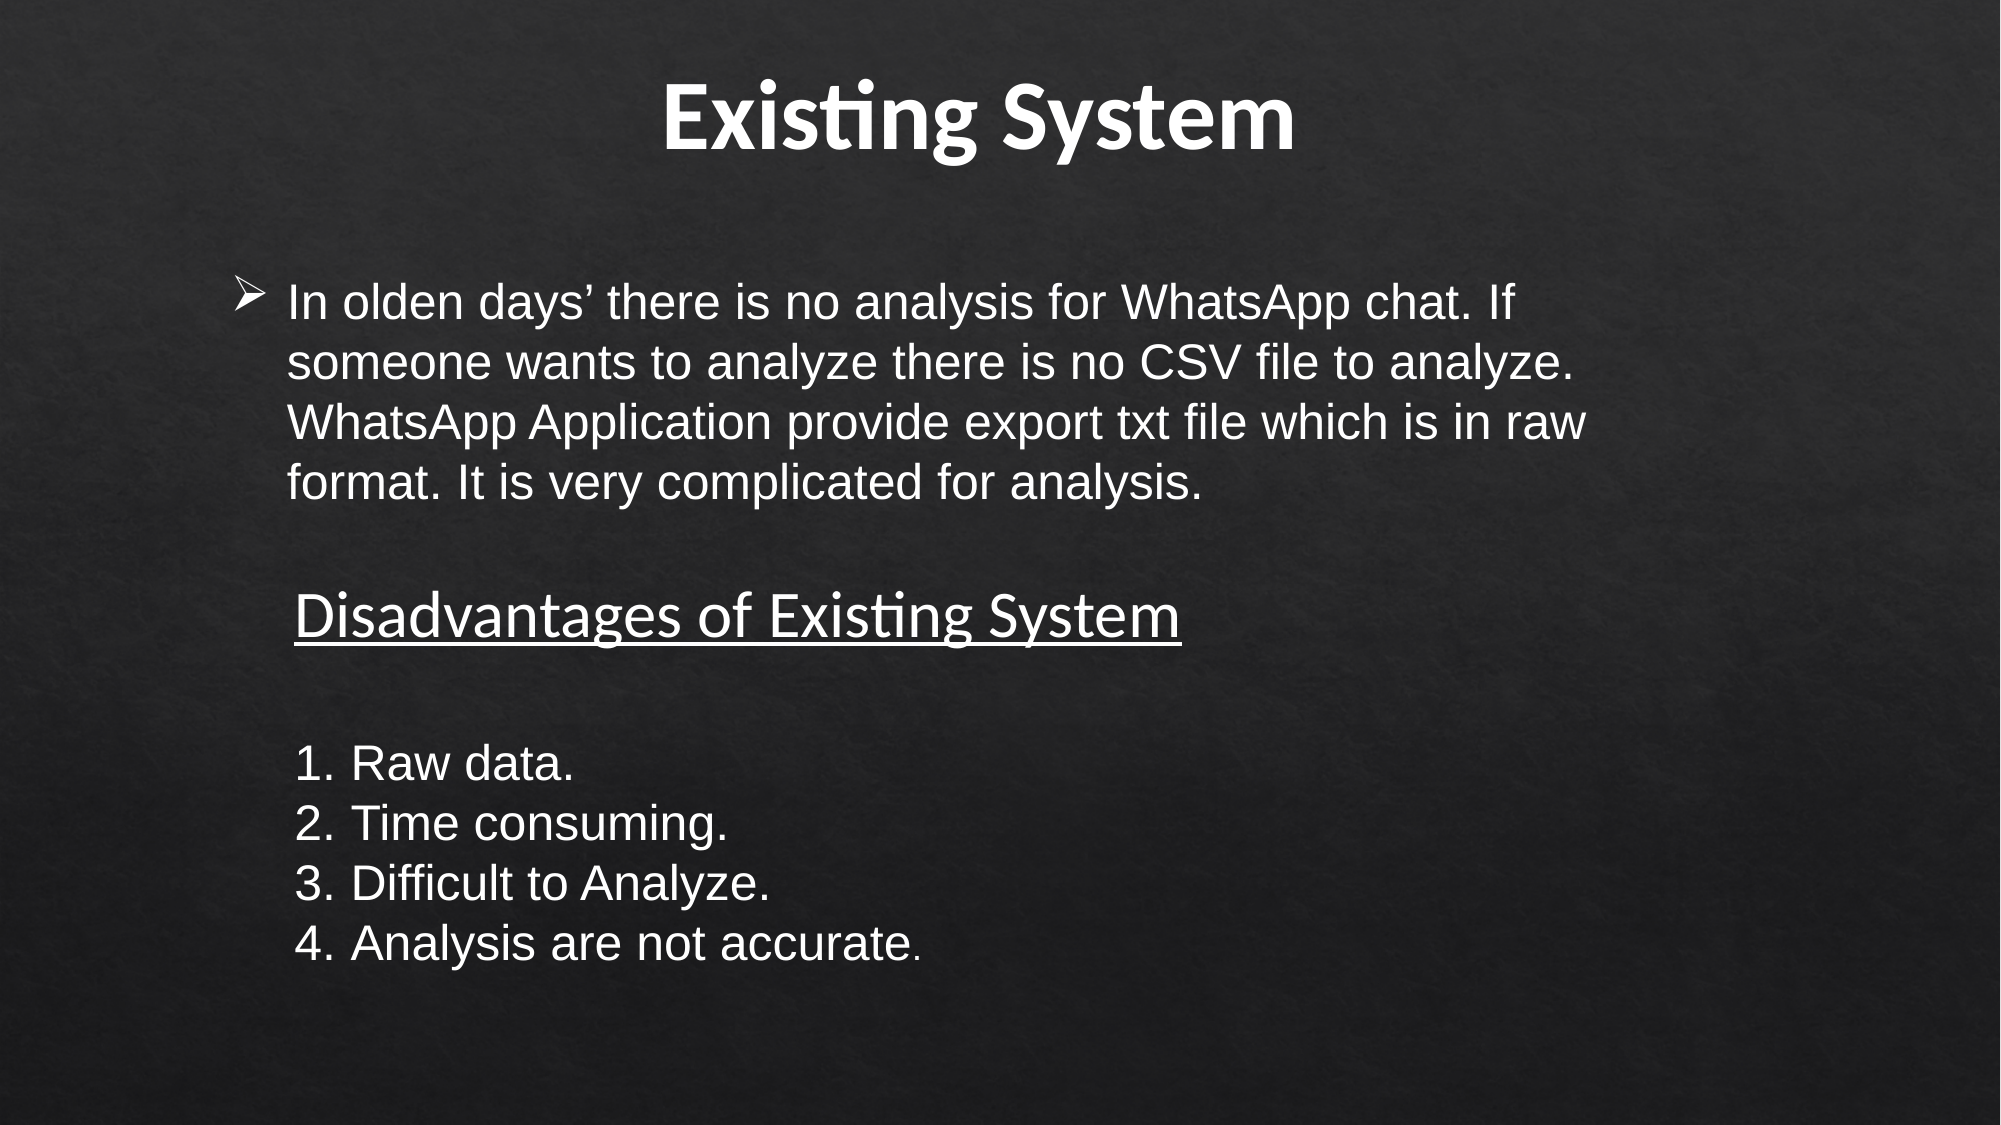

Existing System

In olden days’ there is no analysis for WhatsApp chat. If someone wants to analyze there is no CSV file to analyze. WhatsApp Application provide export txt file which is in raw format. It is very complicated for analysis.
Disadvantages of Existing System

Raw data.
Time consuming.
Difficult to Analyze.
Analysis are not accurate.